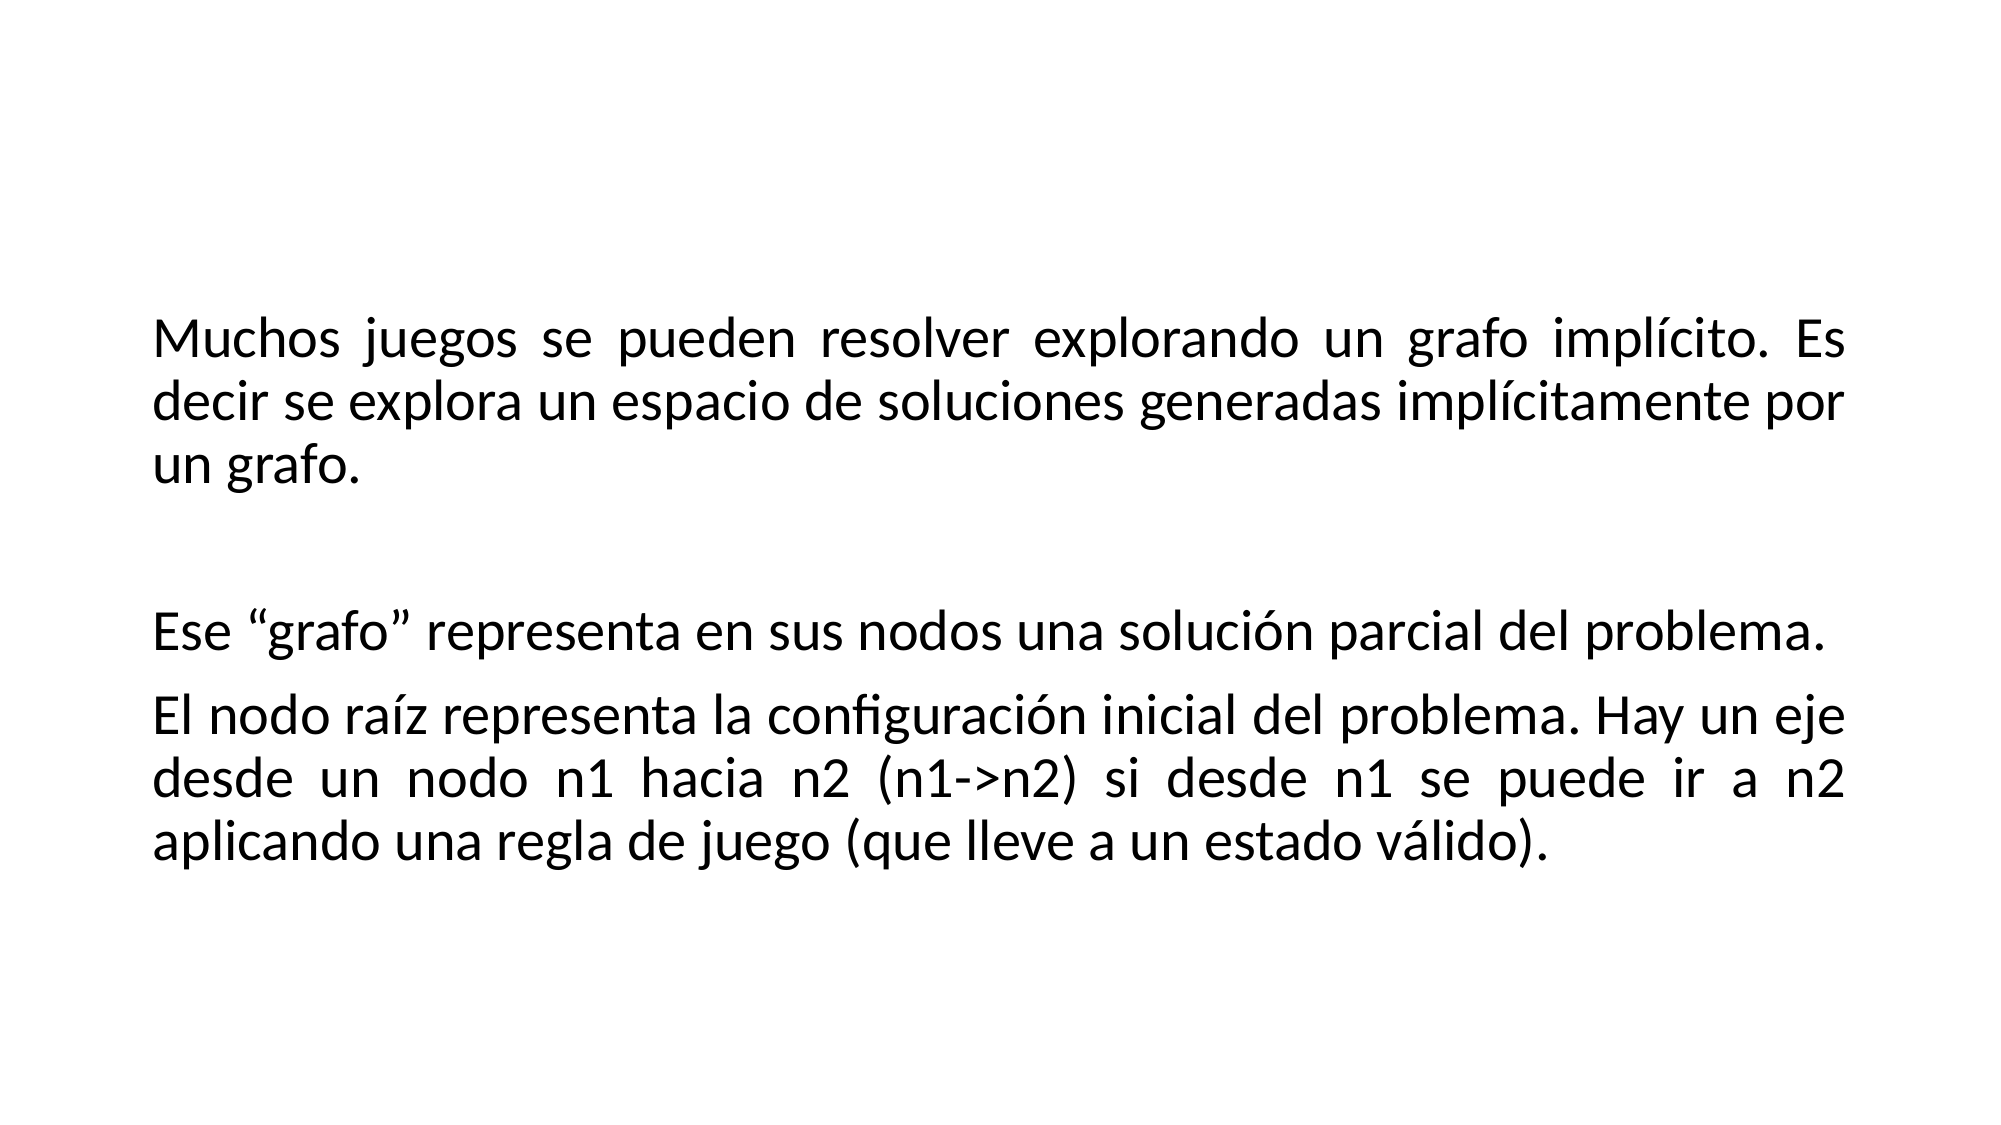

#
Muchos juegos se pueden resolver explorando un grafo implícito. Es decir se explora un espacio de soluciones generadas implícitamente por un grafo.

Ese “grafo” representa en sus nodos una solución parcial del problema.
El nodo raíz representa la configuración inicial del problema. Hay un eje desde un nodo n1 hacia n2 (n1->n2) si desde n1 se puede ir a n2 aplicando una regla de juego (que lleve a un estado válido).